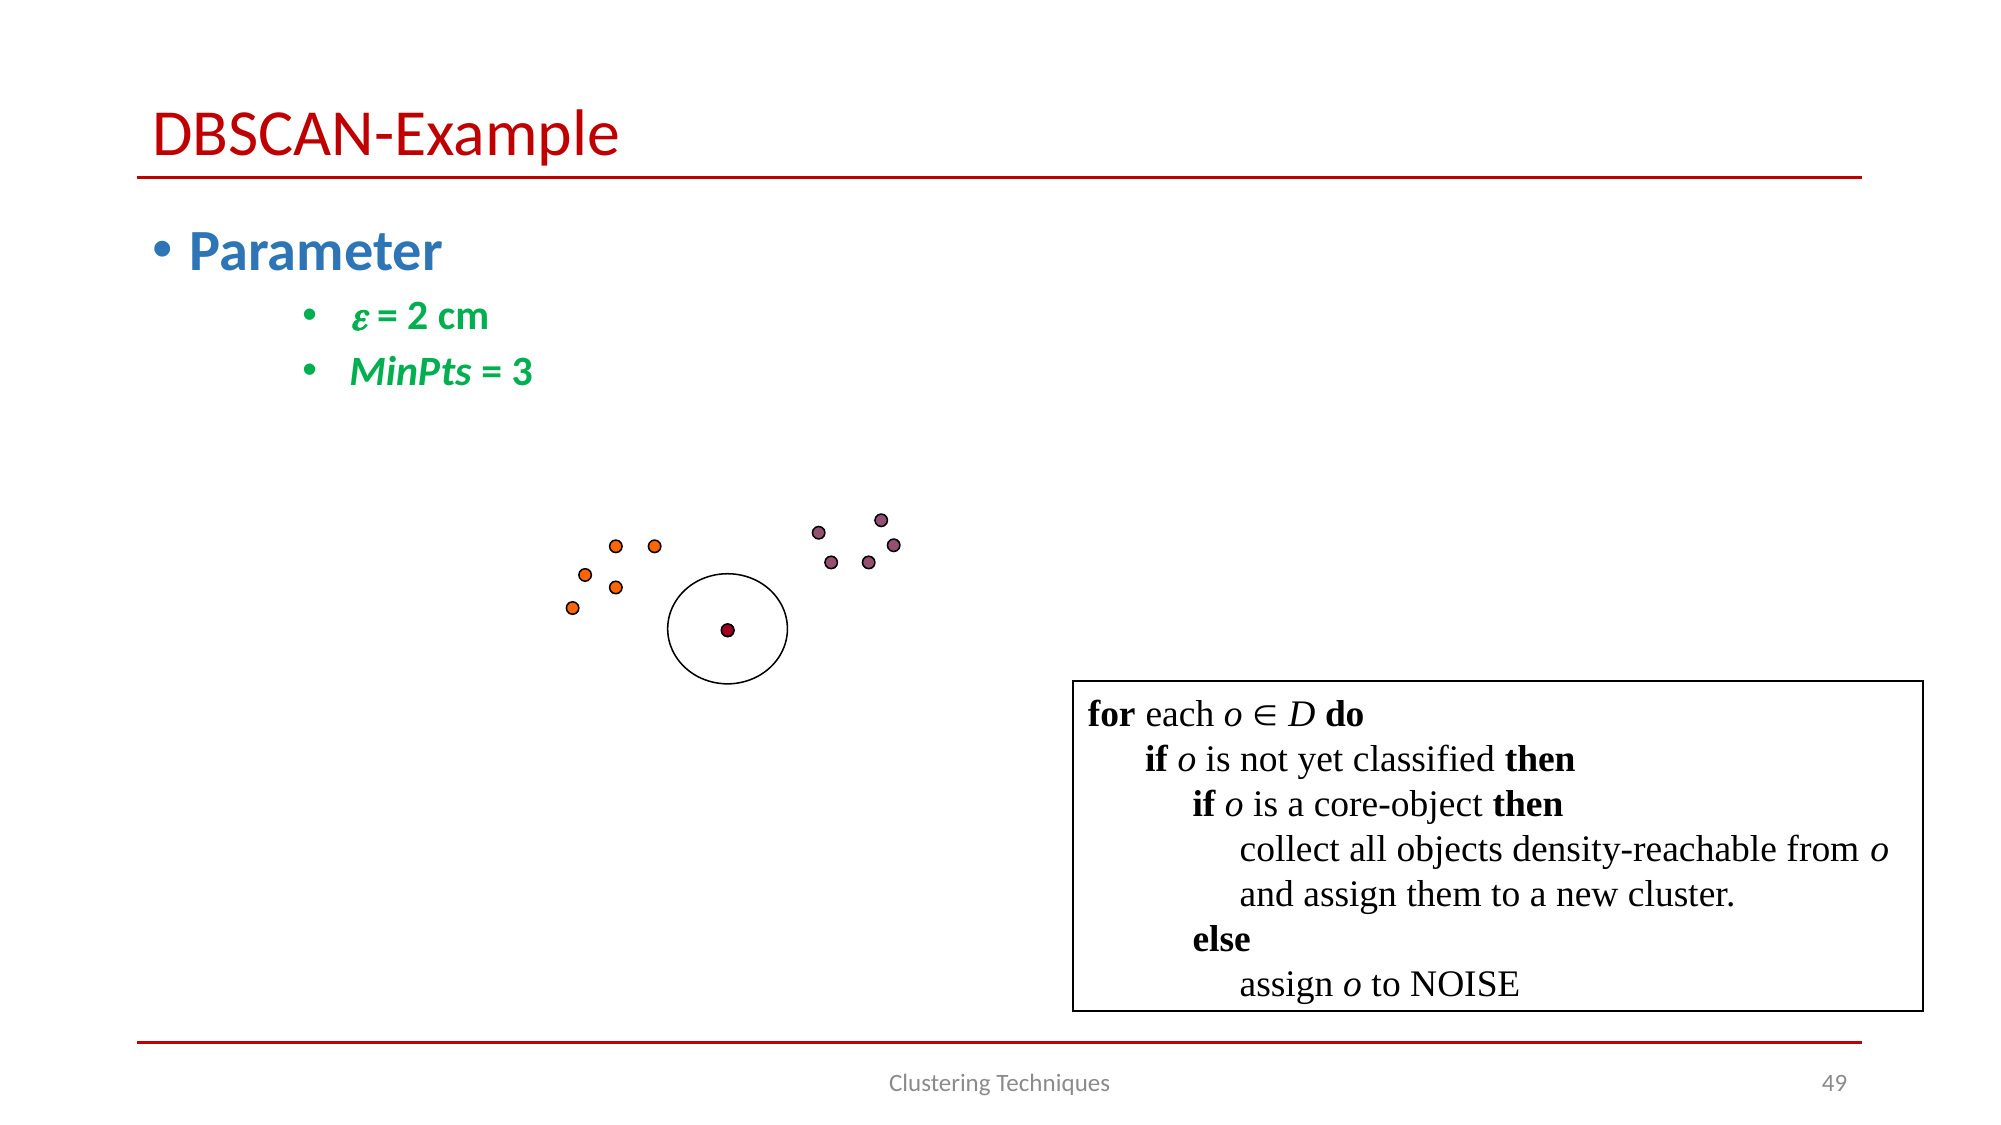

# DBSCAN-Example
Parameter
 ε = 2 cm
 MinPts = 3

for each o ∈ D do
      if o is not yet classified then
           if o is a core-object then
                collect all objects density-reachable from o
                and assign them to a new cluster.
           else
                assign o to NOISE
Clustering Techniques
49